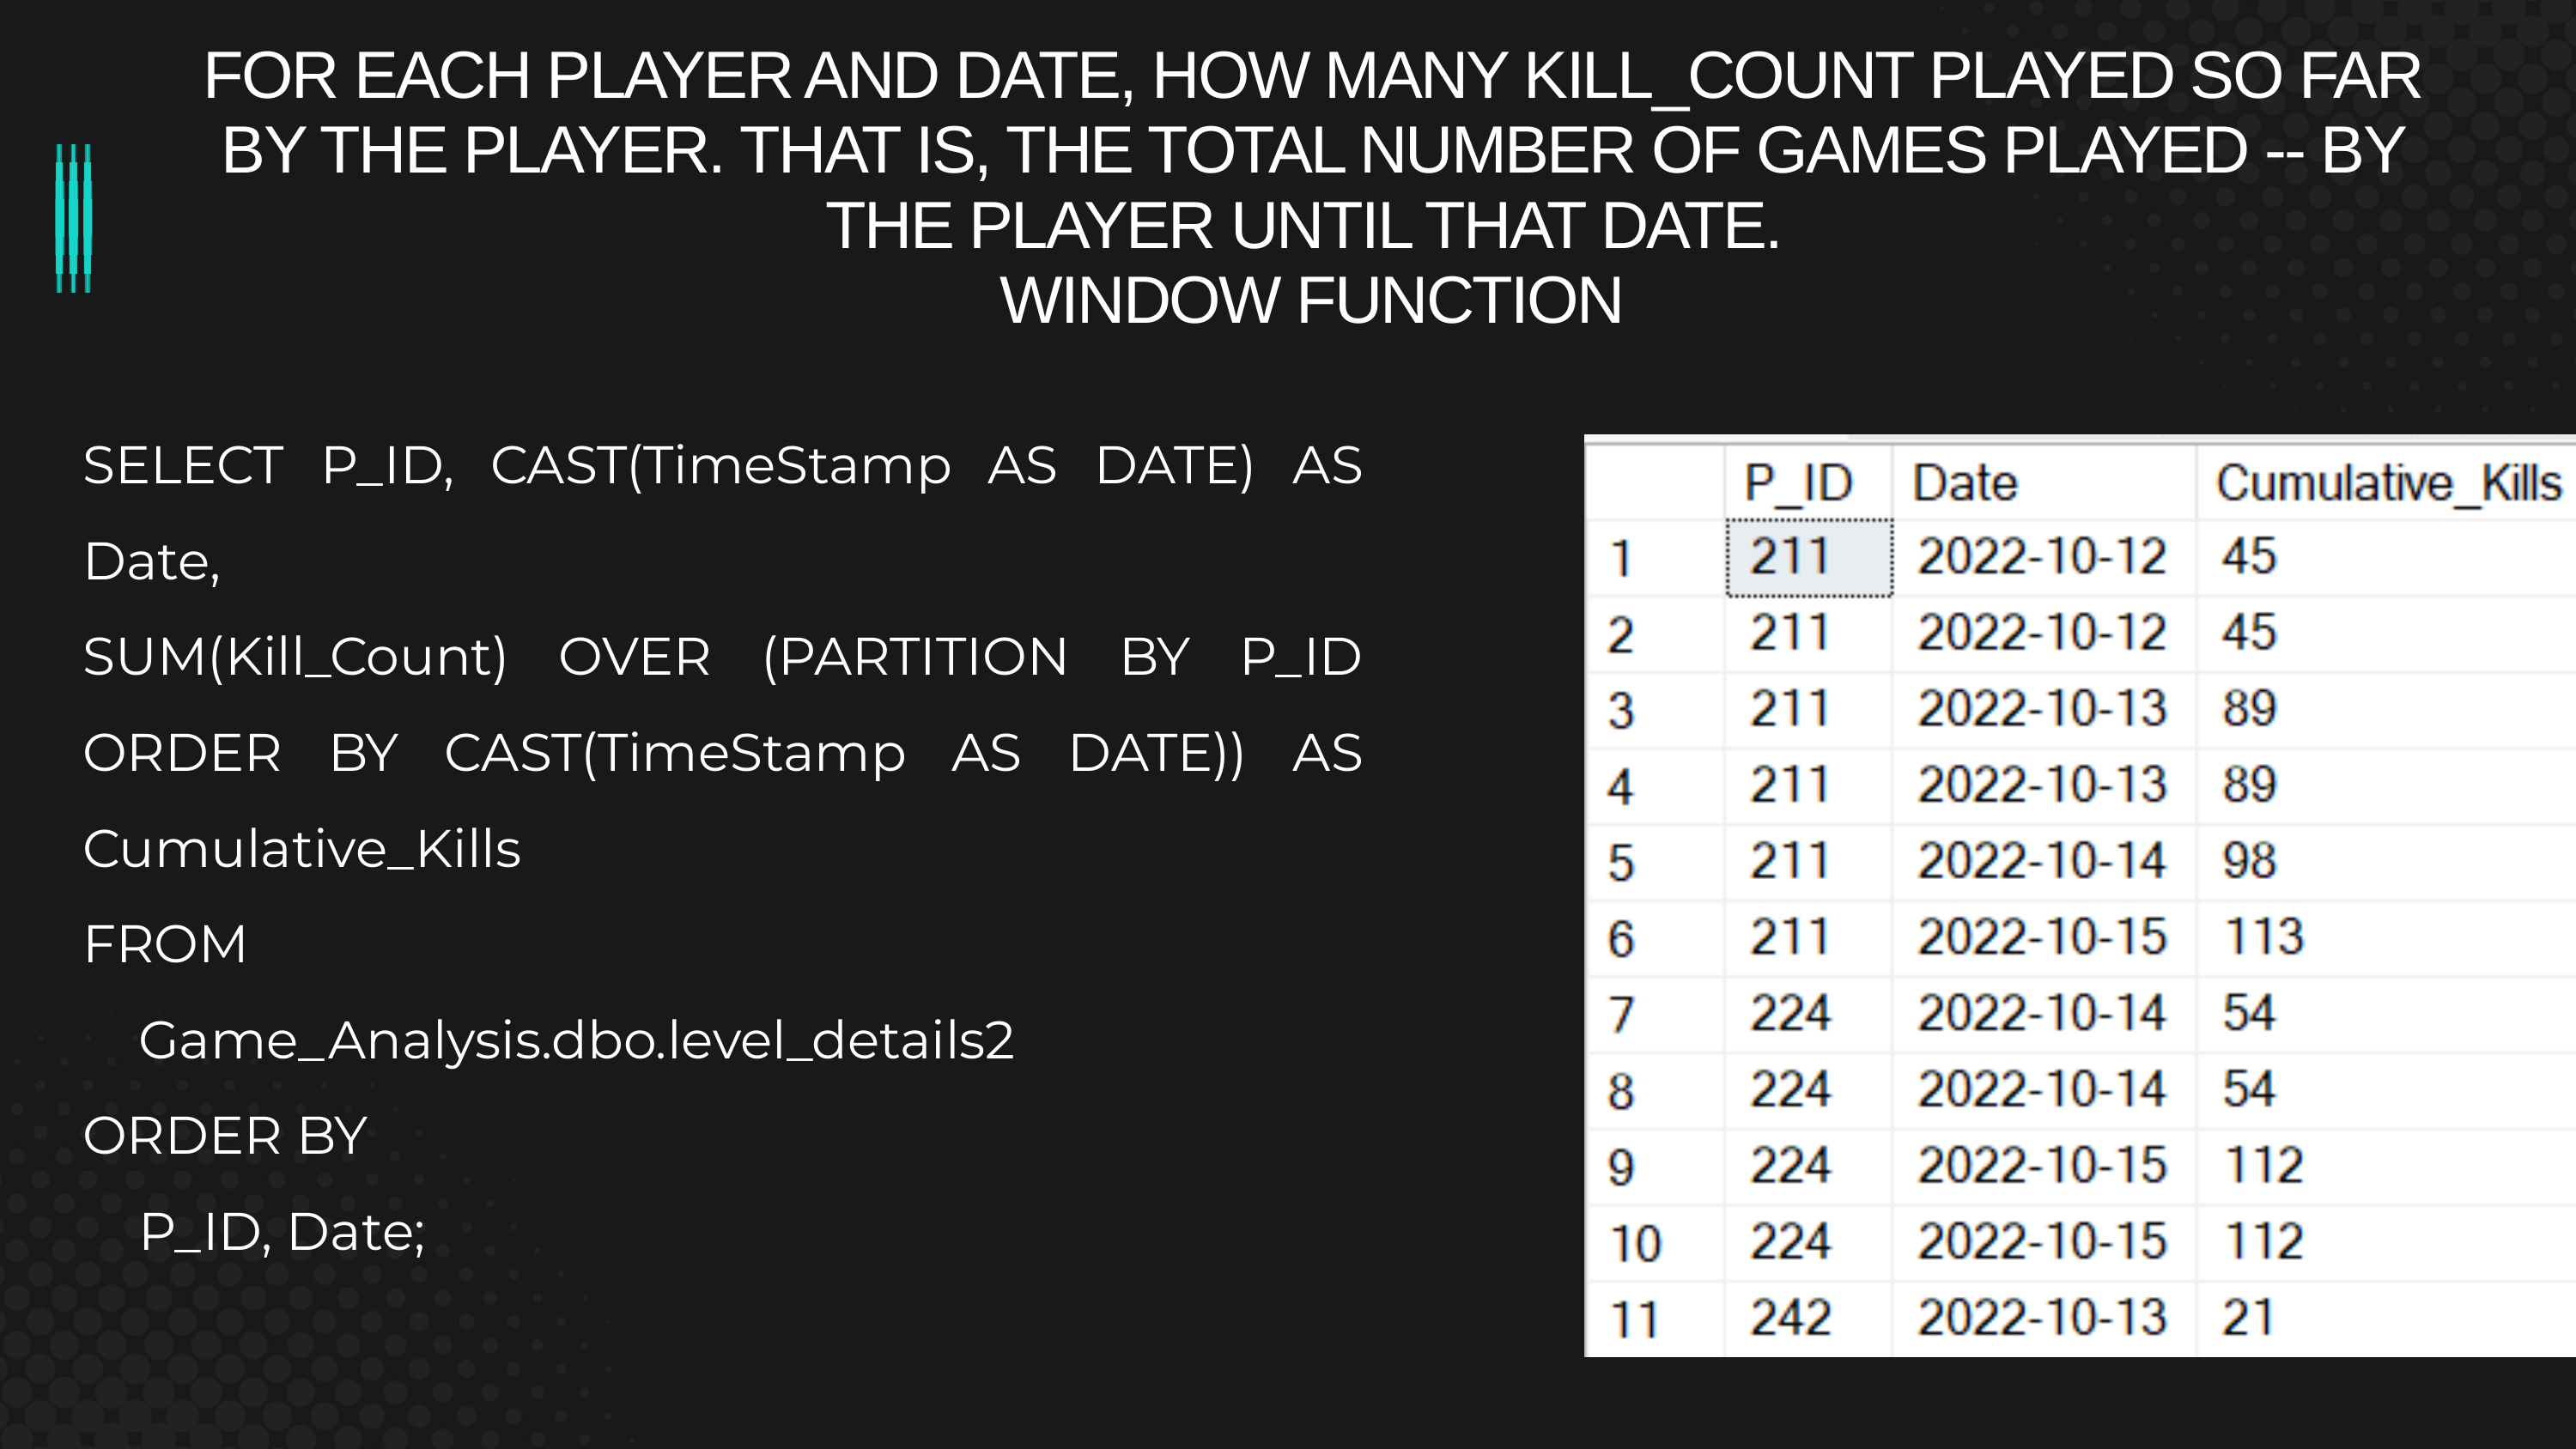

FOR EACH PLAYER AND DATE, HOW MANY KILL_COUNT PLAYED SO FAR BY THE PLAYER. THAT IS, THE TOTAL NUMBER OF GAMES PLAYED -- BY THE PLAYER UNTIL THAT DATE.
WINDOW FUNCTION

SELECT P_ID, CAST(TimeStamp AS DATE) AS Date,
SUM(Kill_Count) OVER (PARTITION BY P_ID ORDER BY CAST(TimeStamp AS DATE)) AS Cumulative_Kills
FROM
    Game_Analysis.dbo.level_details2
ORDER BY
    P_ID, Date;